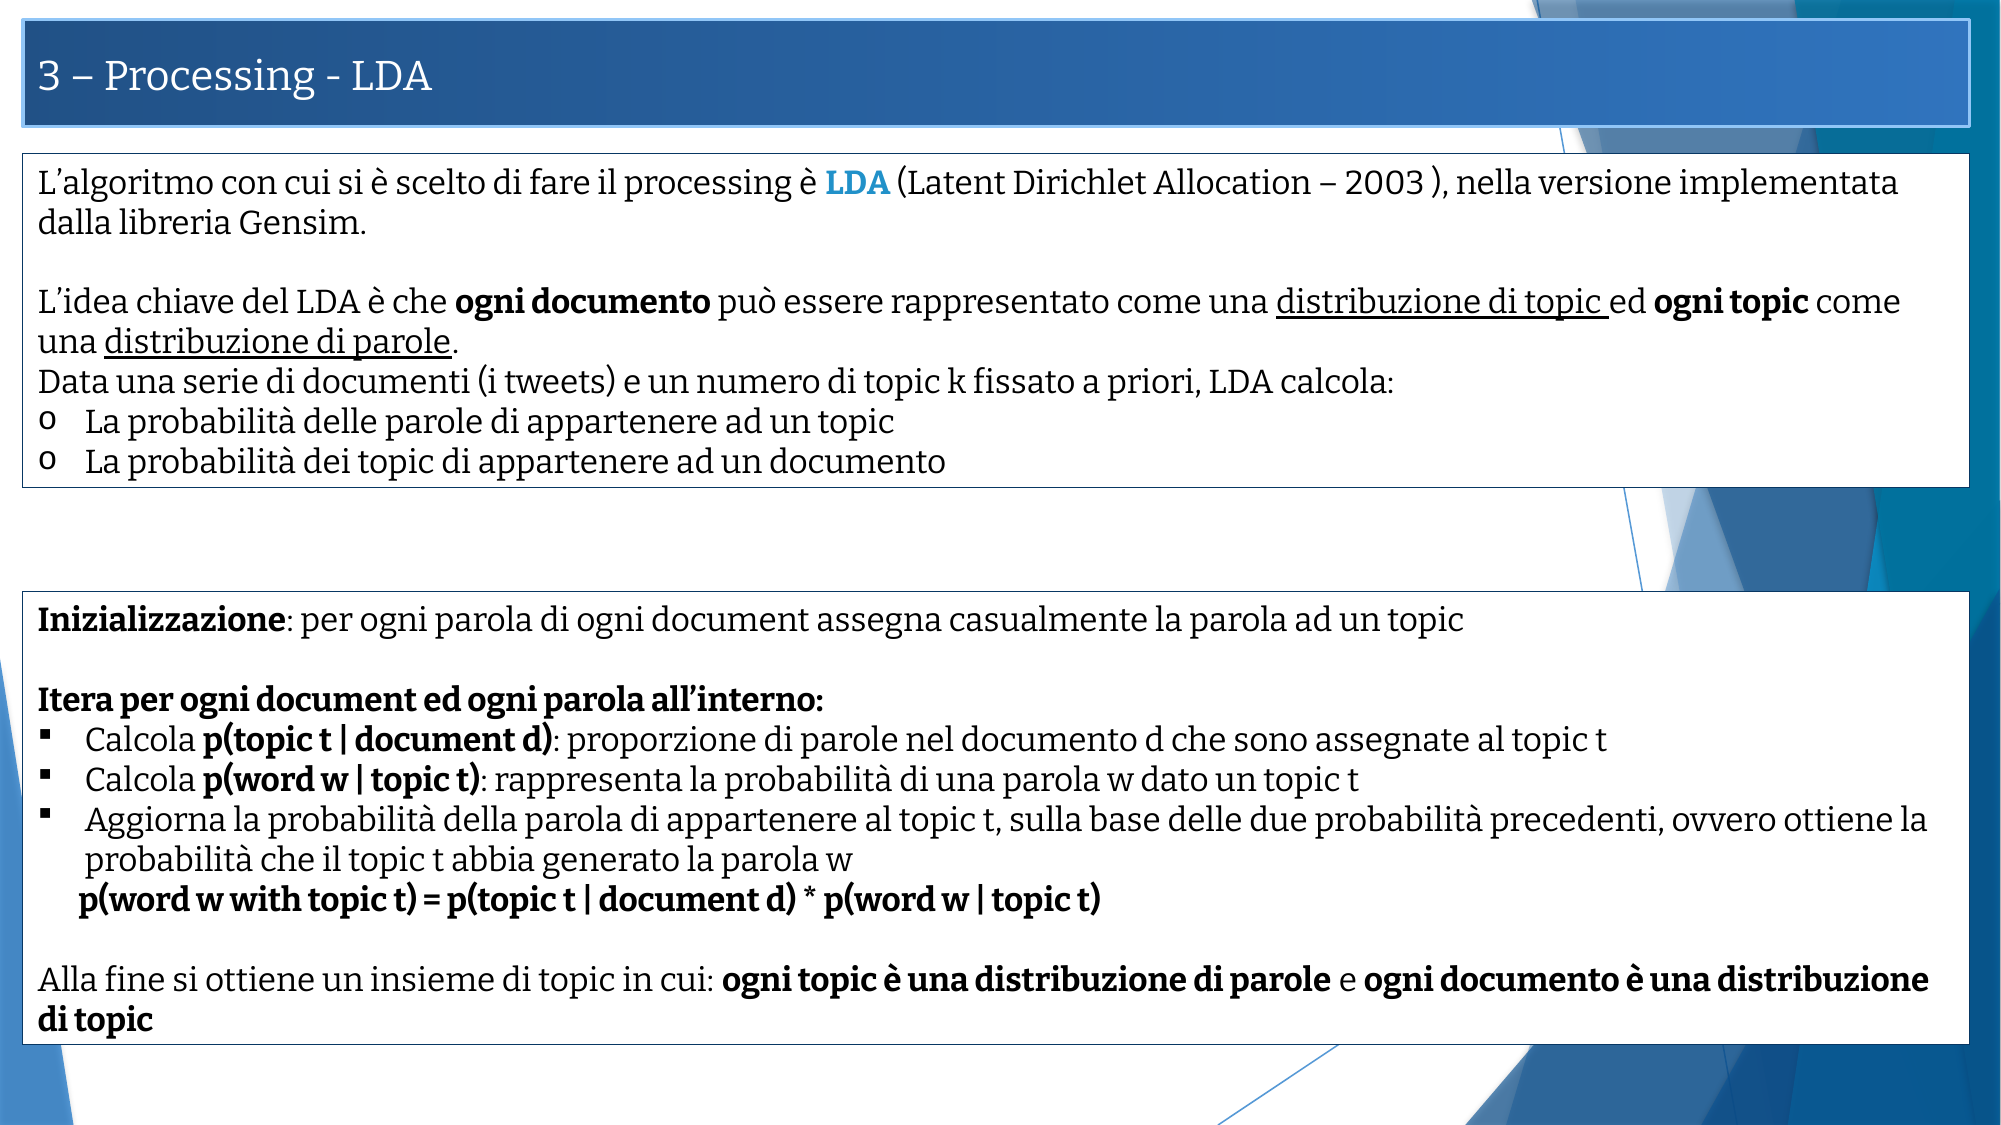

3 – Processing - LDA
L’algoritmo con cui si è scelto di fare il processing è LDA (Latent Dirichlet Allocation – 2003 ), nella versione implementata dalla libreria Gensim.

L’idea chiave del LDA è che ogni documento può essere rappresentato come una distribuzione di topic ed ogni topic come una distribuzione di parole.
Data una serie di documenti (i tweets) e un numero di topic k fissato a priori, LDA calcola:
La probabilità delle parole di appartenere ad un topic
La probabilità dei topic di appartenere ad un documento
Inizializzazione: per ogni parola di ogni document assegna casualmente la parola ad un topic

Itera per ogni document ed ogni parola all’interno:
Calcola p(topic t | document d): proporzione di parole nel documento d che sono assegnate al topic t
Calcola p(word w | topic t): rappresenta la probabilità di una parola w dato un topic t
Aggiorna la probabilità della parola di appartenere al topic t, sulla base delle due probabilità precedenti, ovvero ottiene la probabilità che il topic t abbia generato la parola w
      p(word w with topic t) = p(topic t | document d) * p(word w | topic t)

Alla fine si ottiene un insieme di topic in cui: ogni topic è una distribuzione di parole e ogni documento è una distribuzione di topic